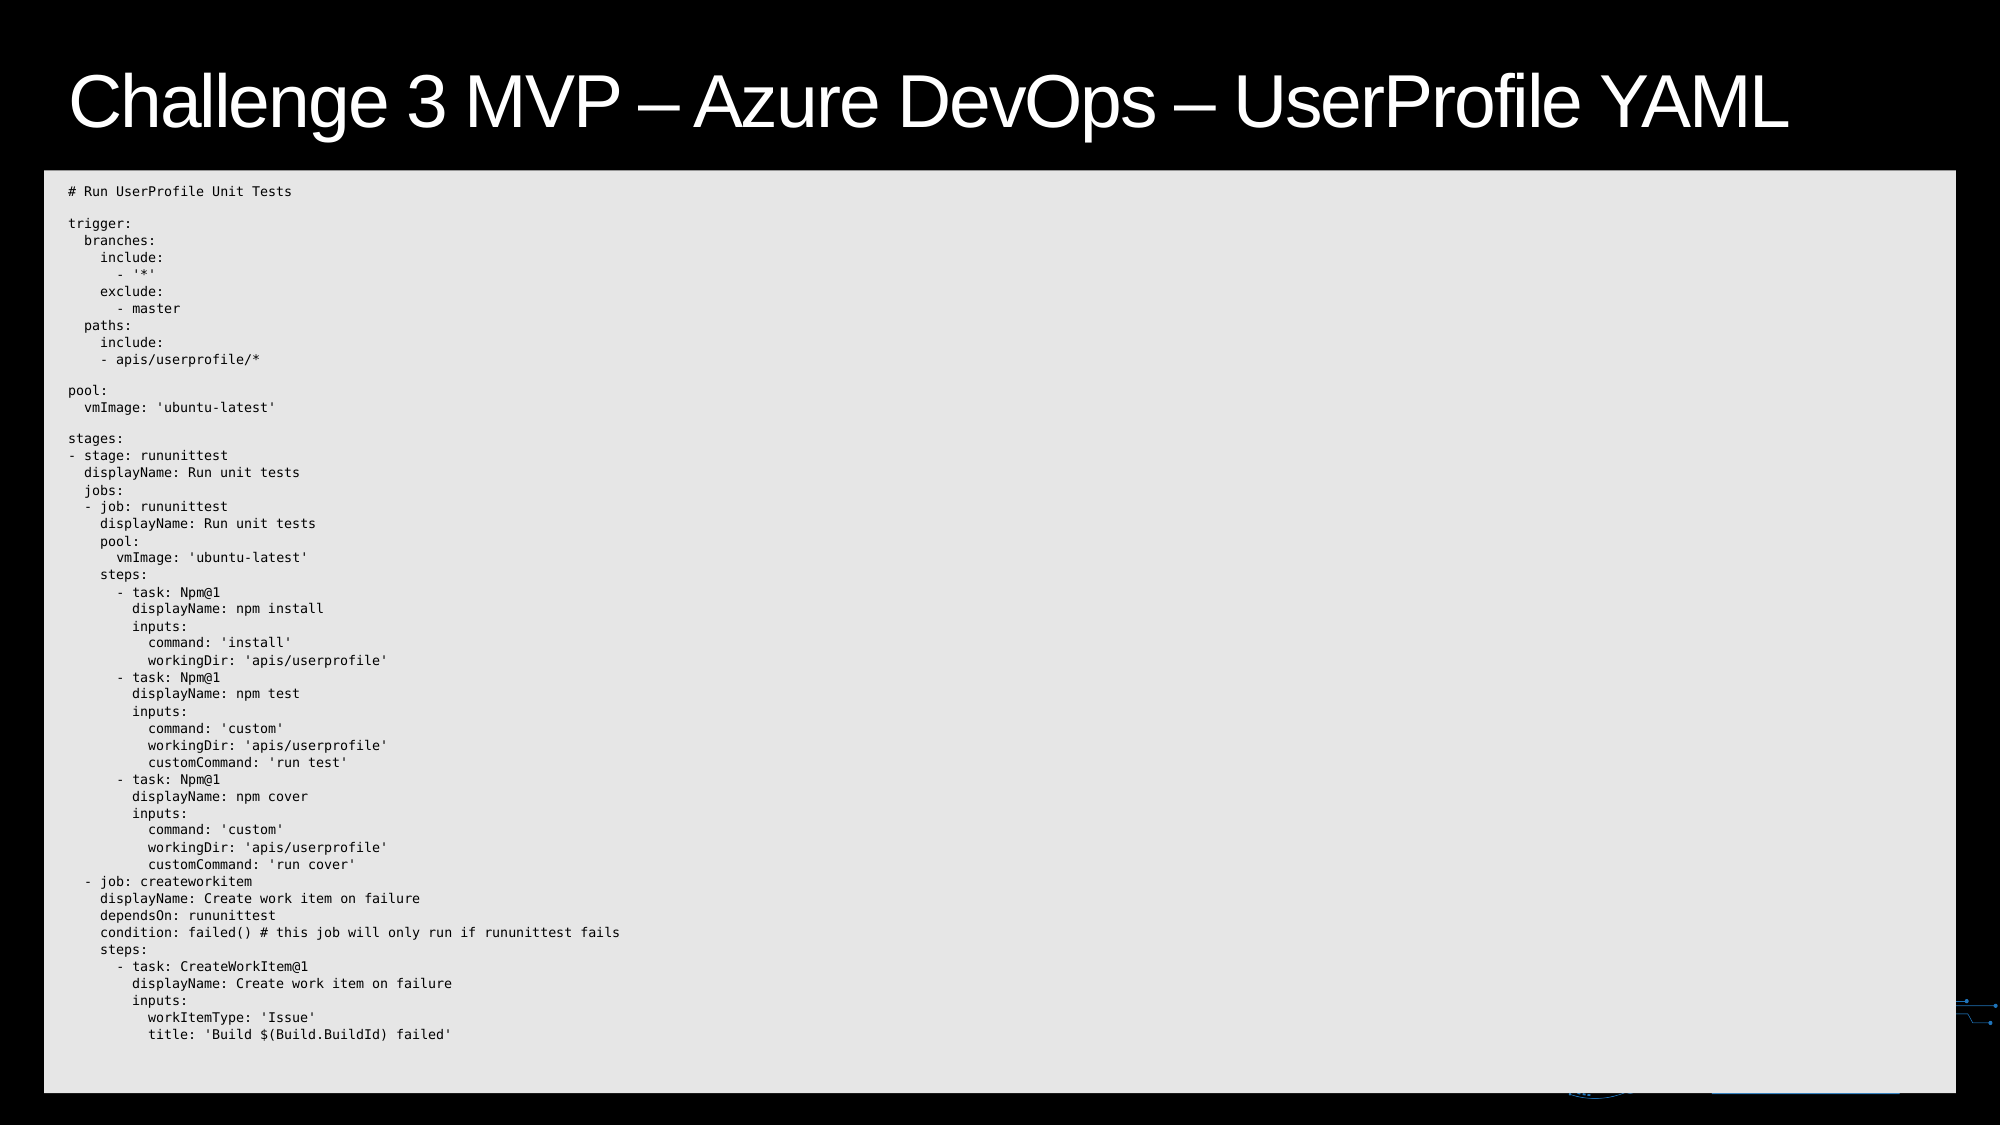

# Challenge 3 MVP – Azure DevOps – UserProfile YAML
# Run UserProfile Unit Tests
trigger:
  branches:
    include:
      - '*'
    exclude:
      - master
  paths:
    include:
    - apis/userprofile/*
pool:
  vmImage: 'ubuntu-latest'
stages:
- stage: rununittest
  displayName: Run unit tests
  jobs:
  - job: rununittest
    displayName: Run unit tests
    pool:
      vmImage: 'ubuntu-latest'
    steps:
      - task: Npm@1
        displayName: npm install
        inputs:
          command: 'install'
          workingDir: 'apis/userprofile'
      - task: Npm@1
        displayName: npm test
        inputs:
          command: 'custom'
          workingDir: 'apis/userprofile'
          customCommand: 'run test'
      - task: Npm@1
        displayName: npm cover
        inputs:
          command: 'custom'
          workingDir: 'apis/userprofile'
          customCommand: 'run cover'
  - job: createworkitem
    displayName: Create work item on failure
    dependsOn: rununittest
    condition: failed() # this job will only run if rununittest fails
    steps:
      - task: CreateWorkItem@1
        displayName: Create work item on failure
        inputs:
          workItemType: 'Issue'
          title: 'Build $(Build.BuildId) failed'